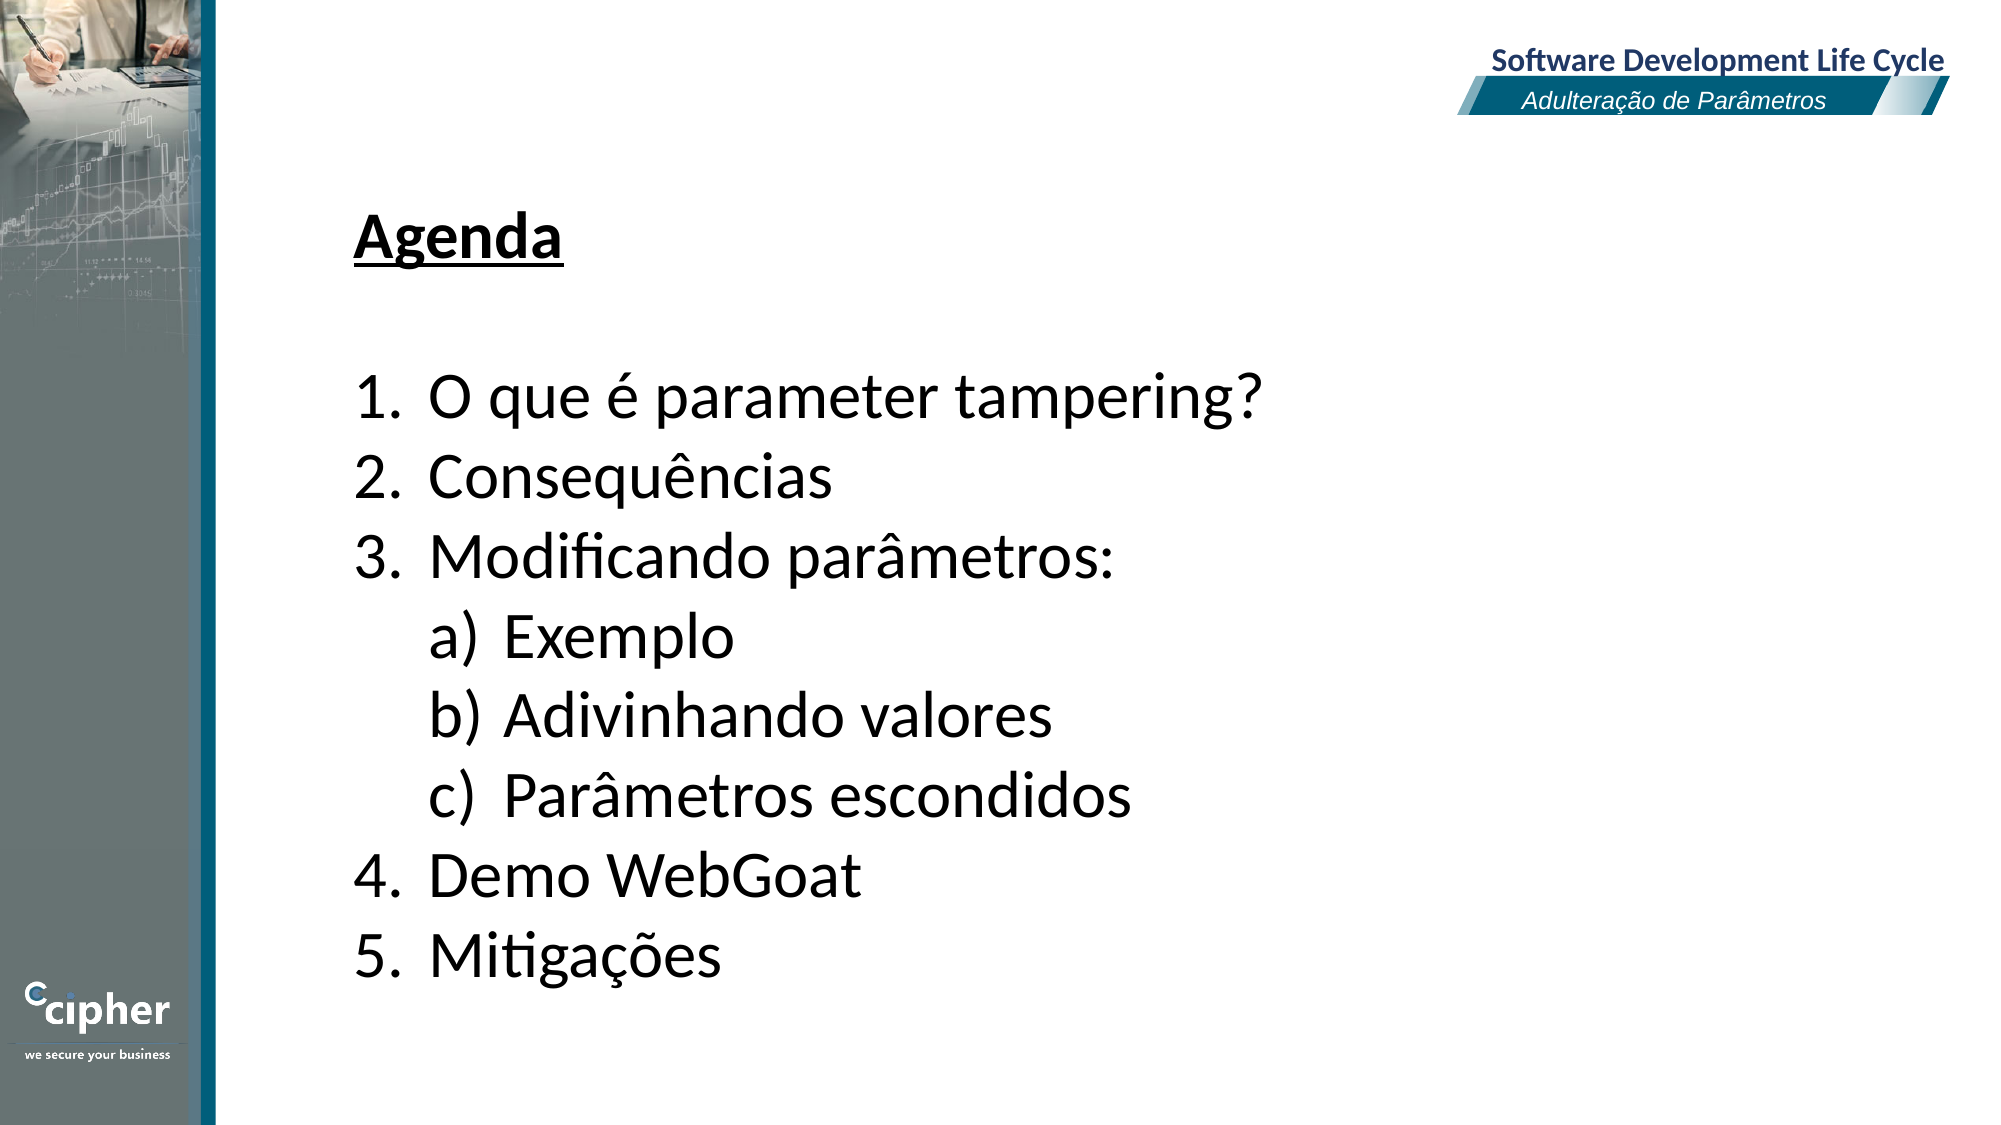

Software Development Life Cycle
Adulteração de Parâmetros

Agenda

O que é parameter tampering?
Consequências
Modificando parâmetros:
Exemplo
Adivinhando valores
Parâmetros escondidos
Demo WebGoat
Mitigações